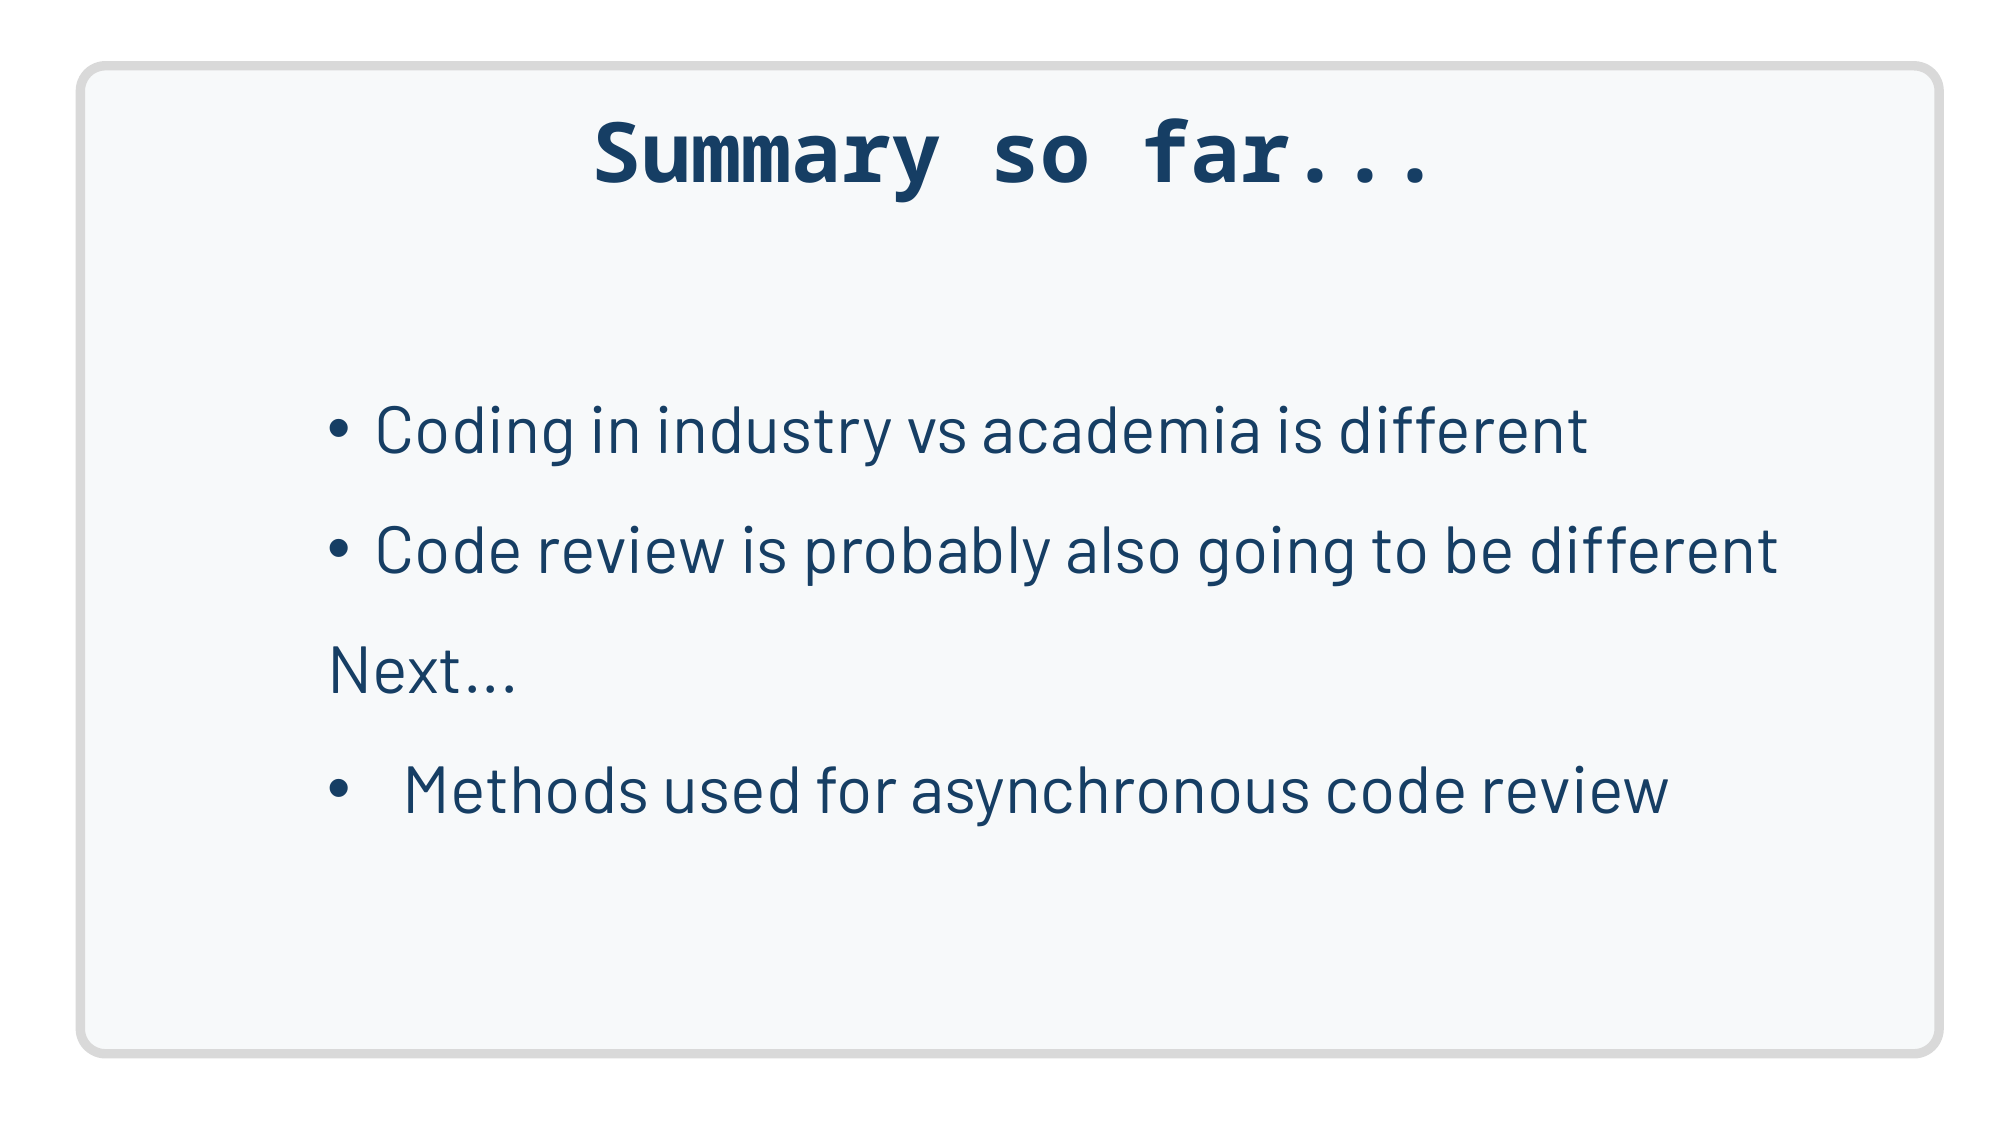

Summary so far...
Coding in industry vs academia is different
Code review is probably also going to be different
Next...
Methods used for asynchronous code review